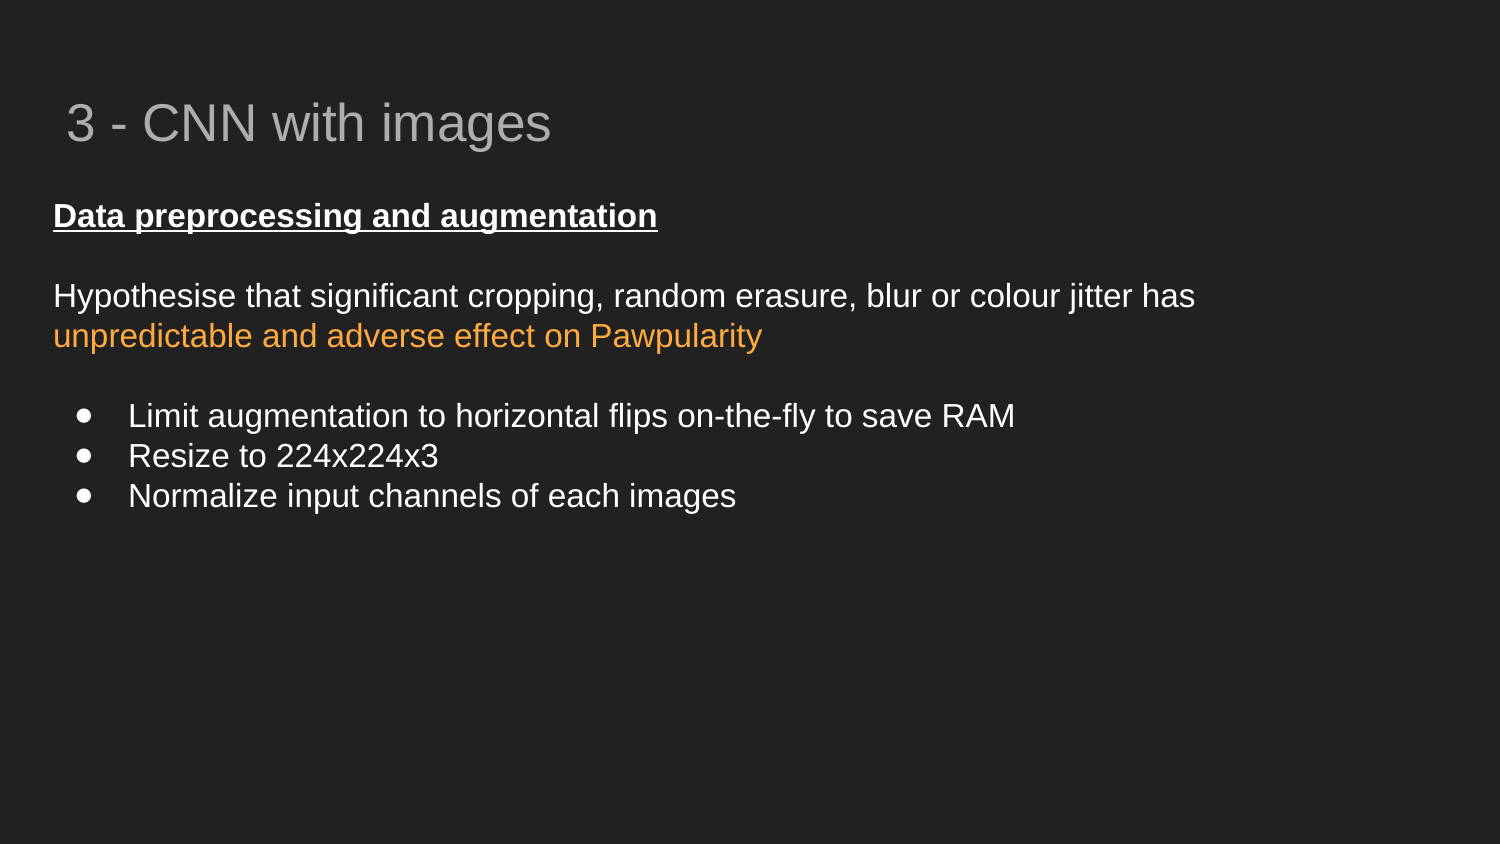

# 3 - CNN with images
Data preprocessing and augmentation

Hypothesise that significant cropping, random erasure, blur or colour jitter has unpredictable and adverse effect on Pawpularity

Limit augmentation to horizontal flips on-the-fly to save RAM
Resize to 224x224x3
Normalize input channels of each images